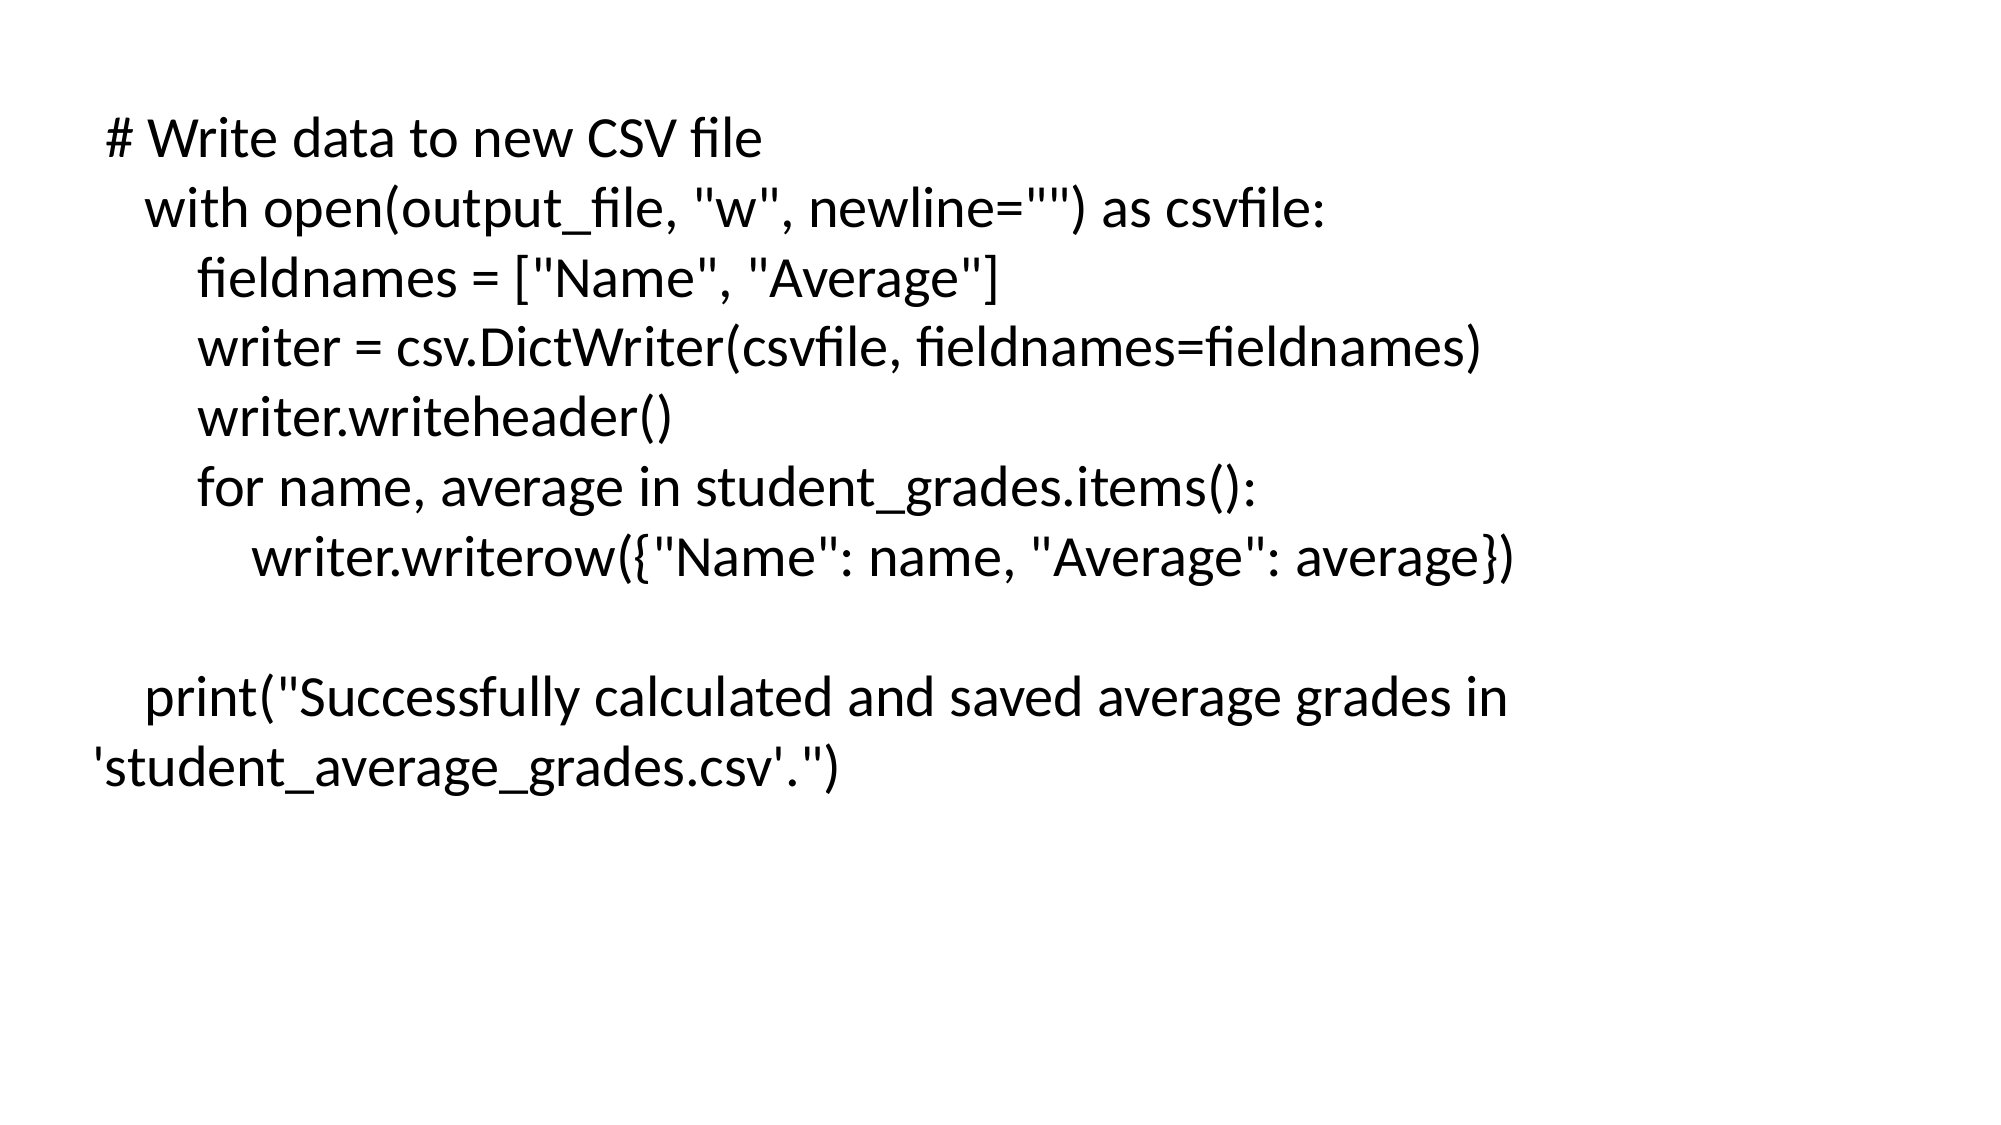

# Write data to new CSV file
    with open(output_file, "w", newline="") as csvfile:
        fieldnames = ["Name", "Average"]
        writer = csv.DictWriter(csvfile, fieldnames=fieldnames)
        writer.writeheader()
        for name, average in student_grades.items():
            writer.writerow({"Name": name, "Average": average})

    print("Successfully calculated and saved average grades in 'student_average_grades.csv'.")